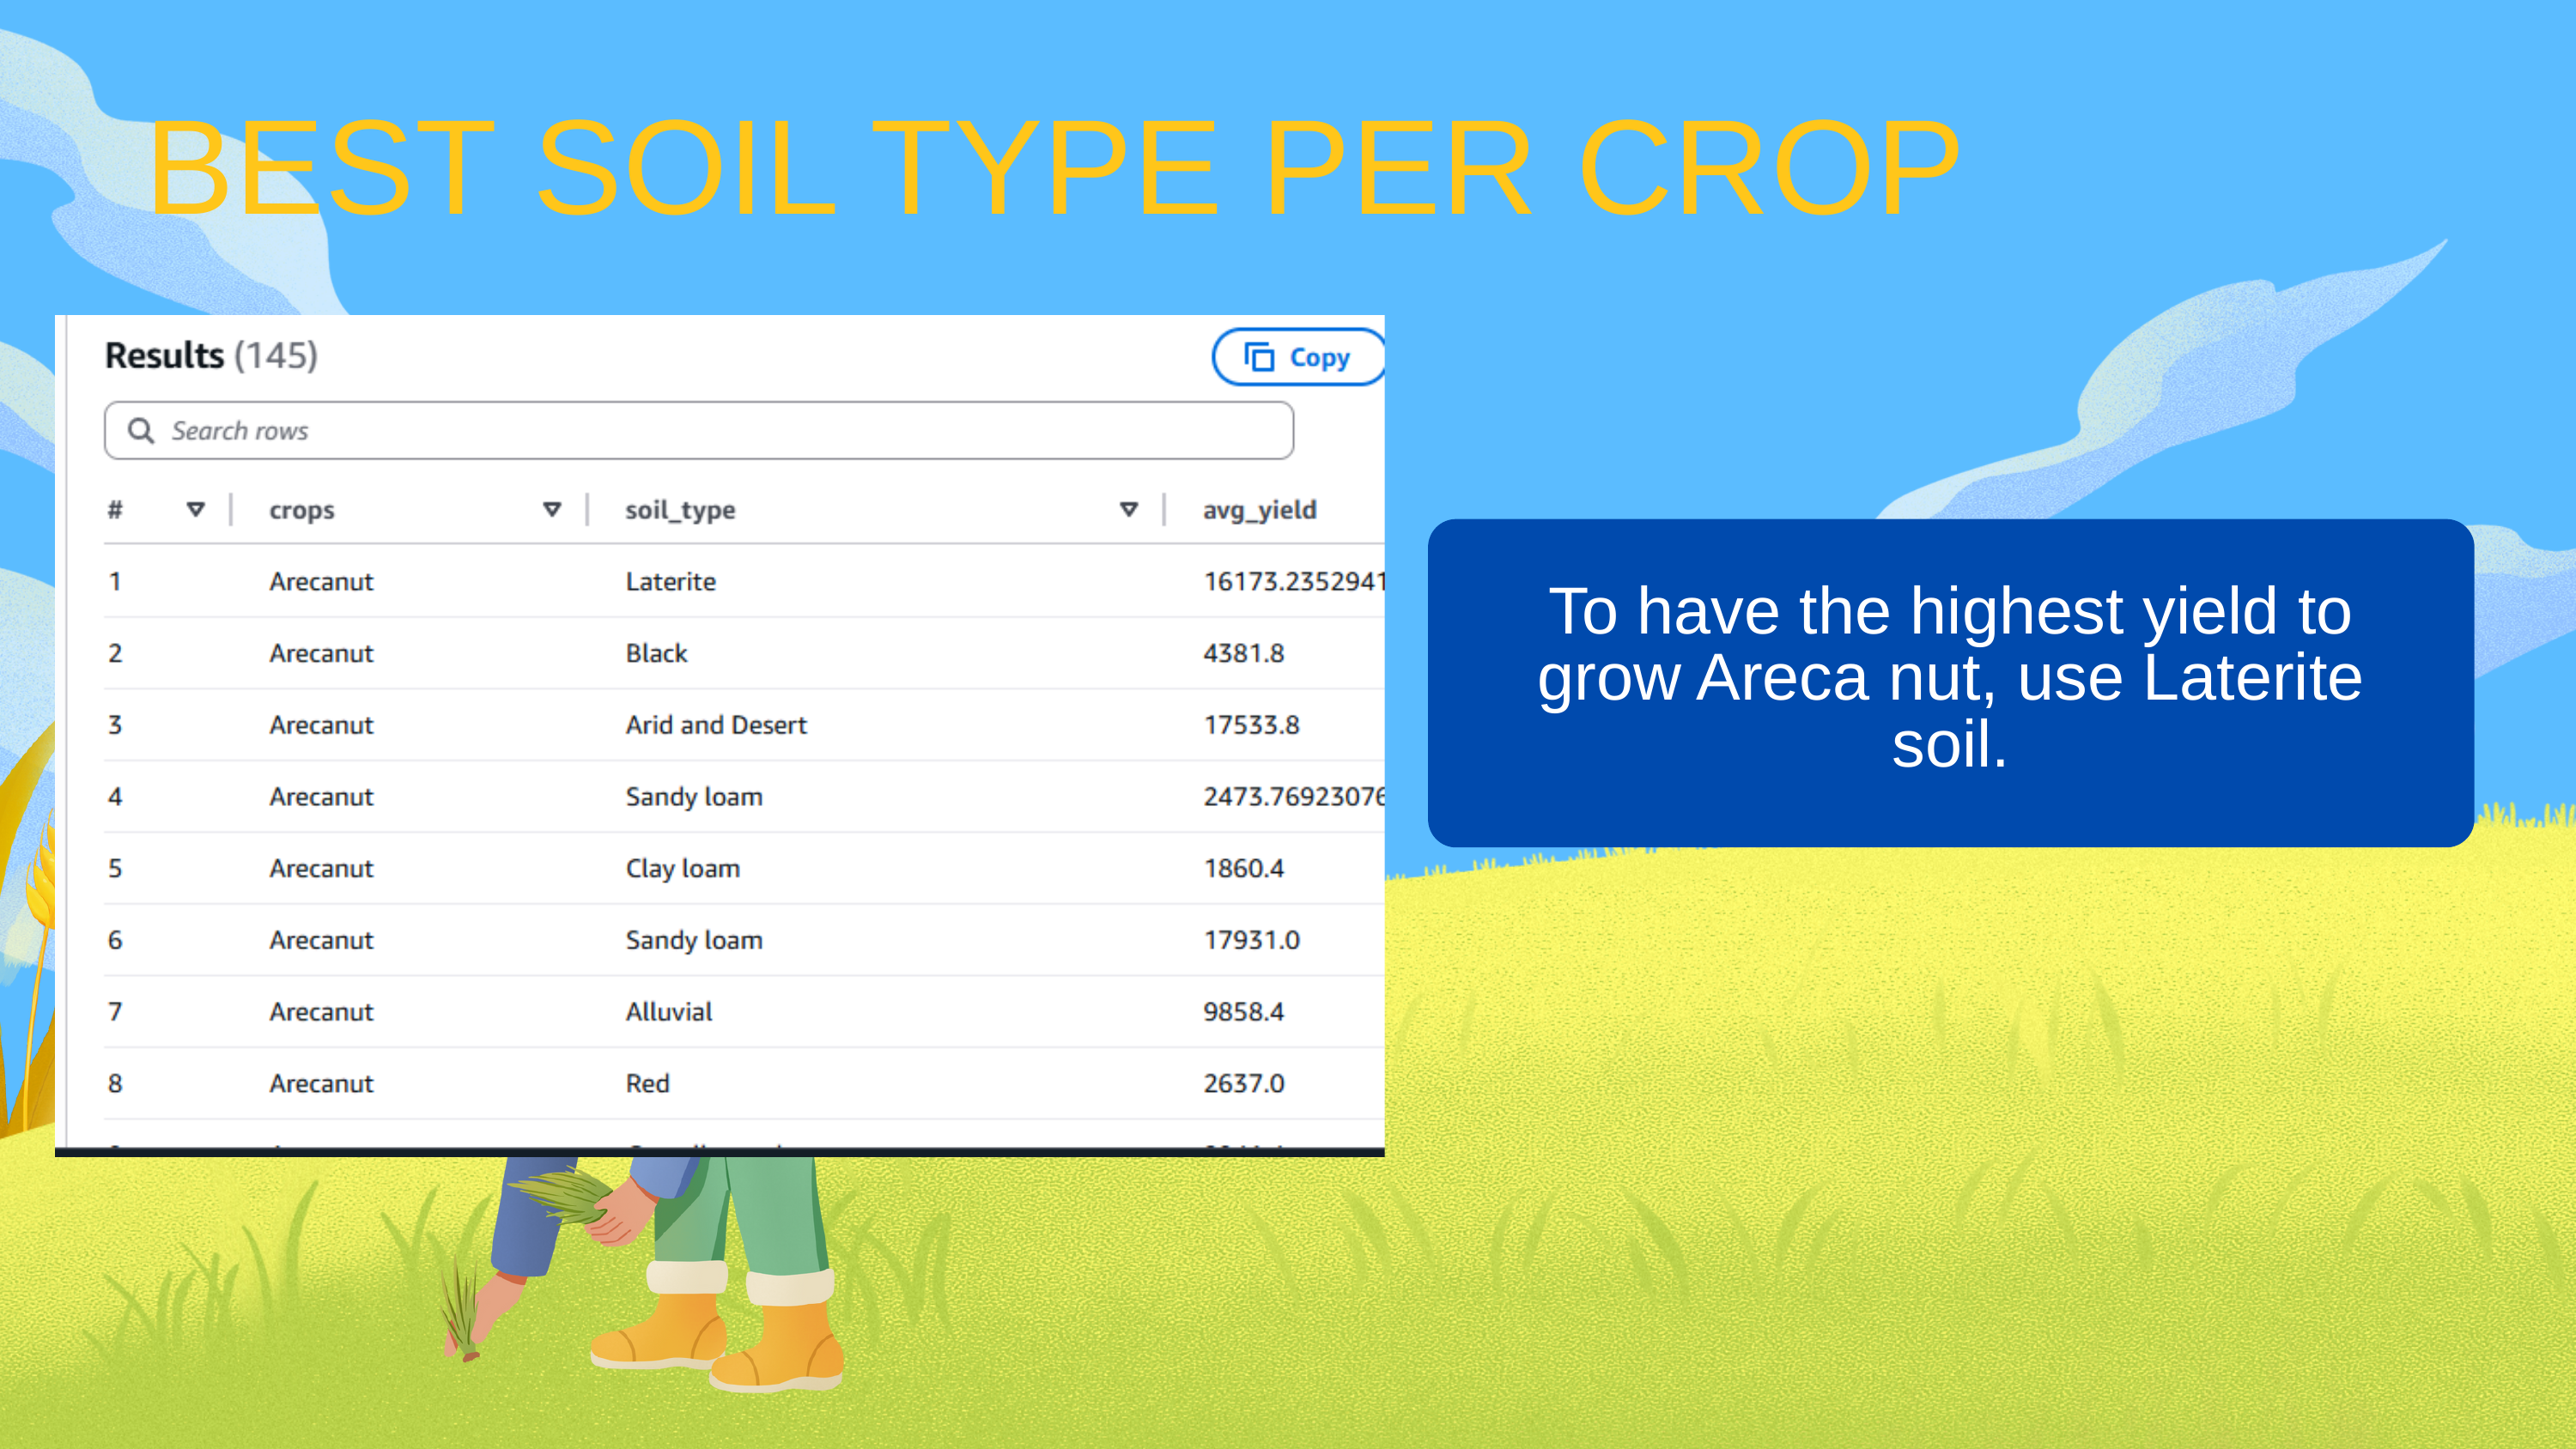

BEST SOIL TYPE PER CROP

To have the highest yield to grow Areca nut, use Laterite
soil.